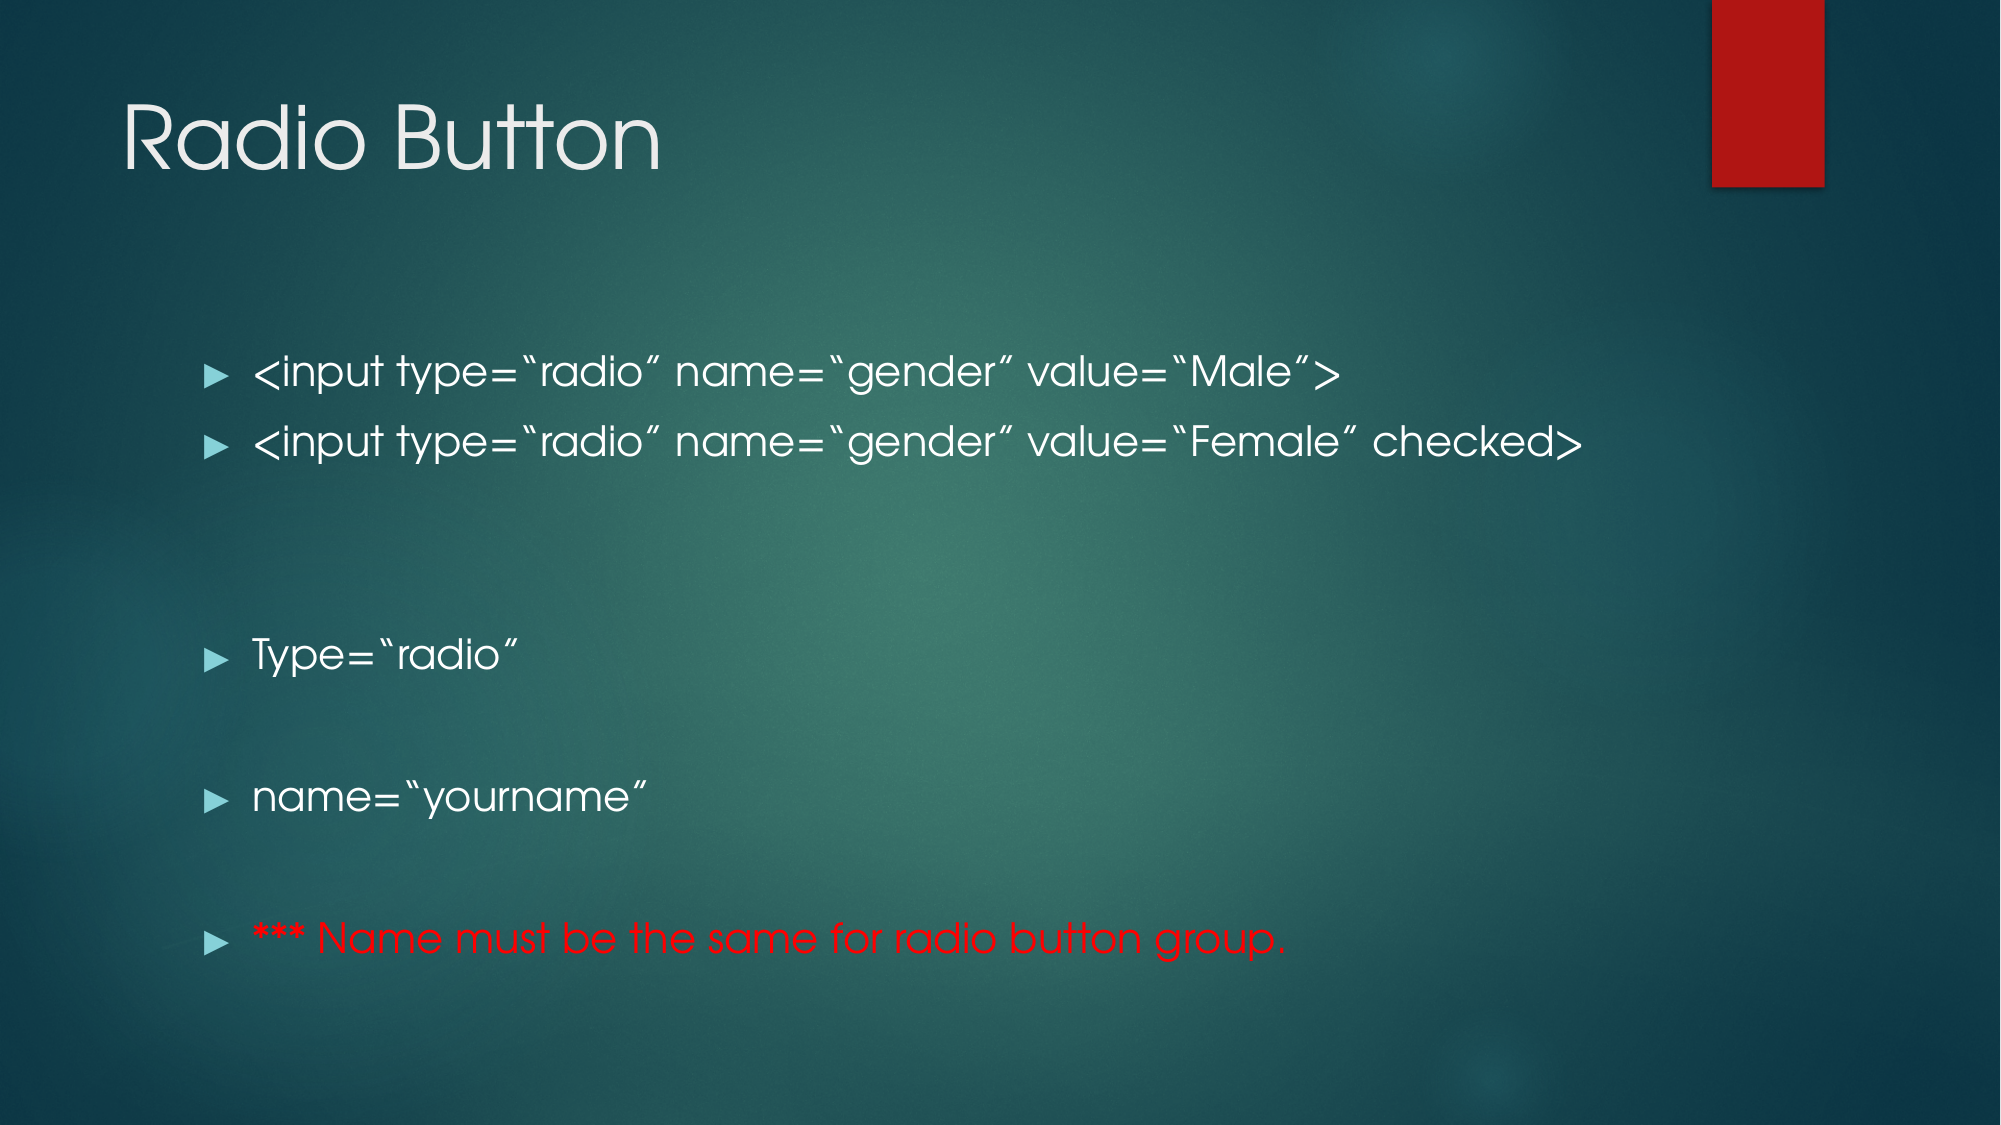

# Radio Button
<input type=“radio” name=“gender” value=“Male”>
<input type=“radio” name=“gender” value=“Female” checked>

Type=“radio”

name=“yourname”

*** Name must be the same for radio button group.